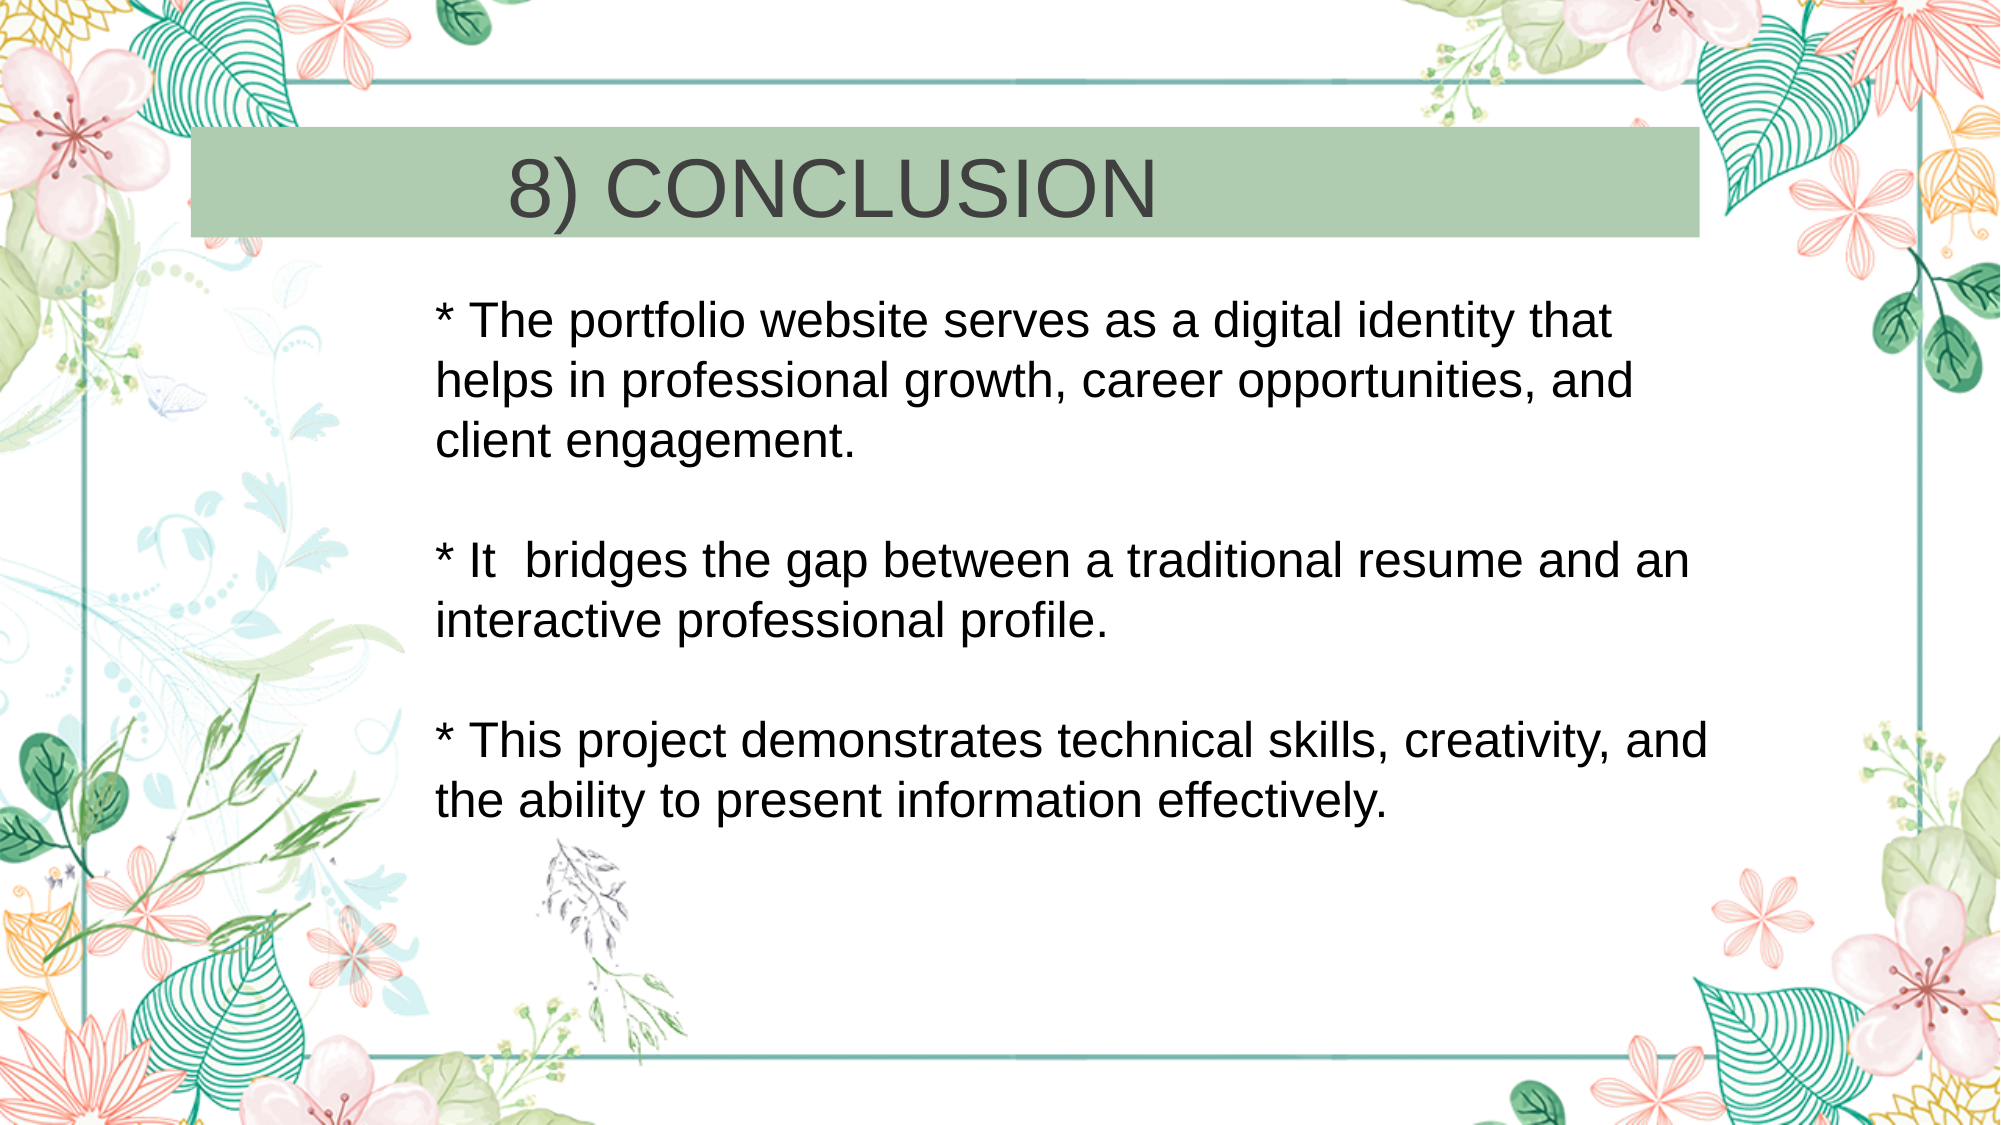

8) CONCLUSION
* The portfolio website serves as a digital identity that helps in professional growth, career opportunities, and client engagement.

* It  bridges the gap between a traditional resume and an interactive professional profile.

* This project demonstrates technical skills, creativity, and the ability to present information effectively.